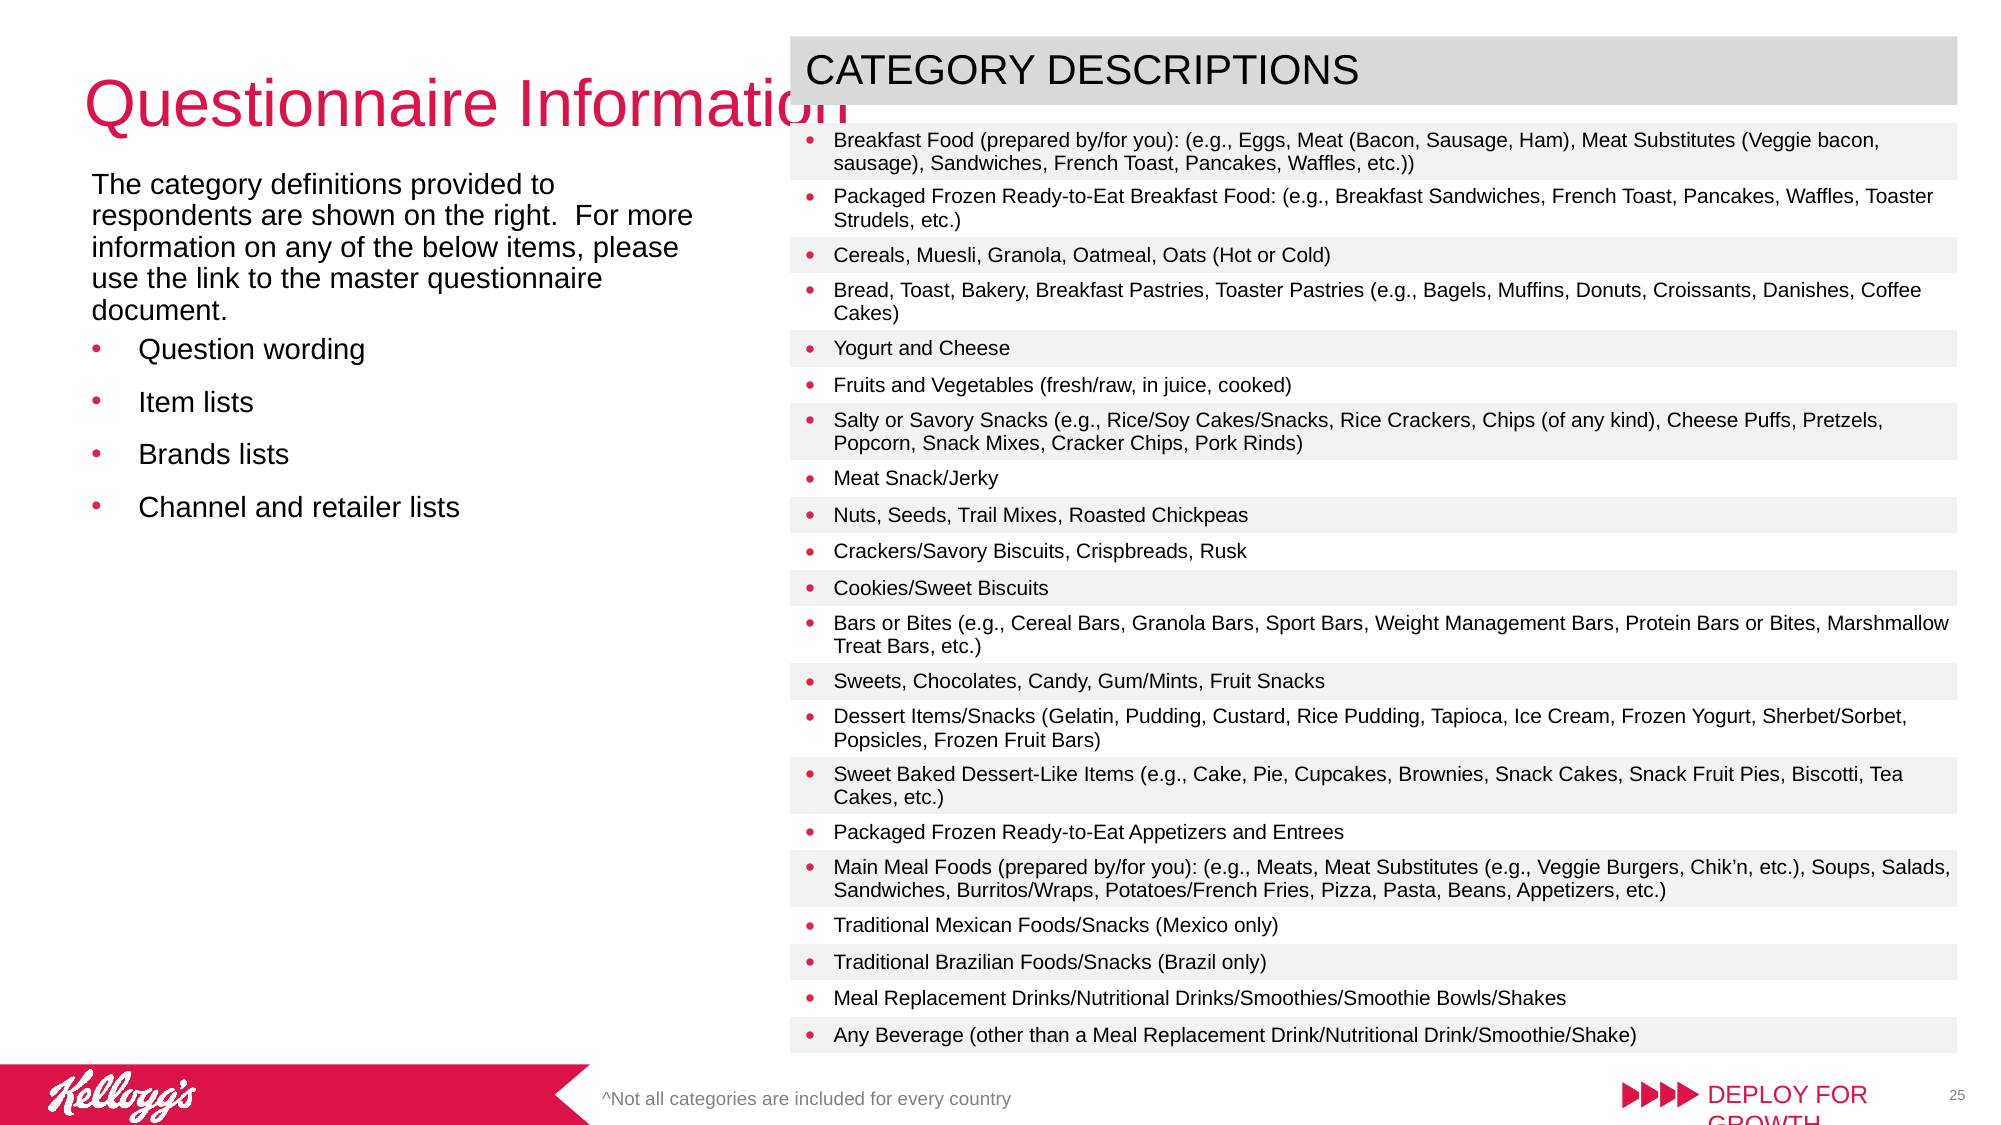

CATEGORY DESCRIPTIONS
# Questionnaire Information
| Breakfast Food (prepared by/for you): (e.g., Eggs, Meat (Bacon, Sausage, Ham), Meat Substitutes (Veggie bacon, sausage), Sandwiches, French Toast, Pancakes, Waffles, etc.)) |
| --- |
| Packaged Frozen Ready-to-Eat Breakfast Food: (e.g., Breakfast Sandwiches, French Toast, Pancakes, Waffles, Toaster Strudels, etc.) |
| Cereals, Muesli, Granola, Oatmeal, Oats (Hot or Cold) |
| Bread, Toast, Bakery, Breakfast Pastries, Toaster Pastries (e.g., Bagels, Muffins, Donuts, Croissants, Danishes, Coffee Cakes) |
| Yogurt and Cheese |
| Fruits and Vegetables (fresh/raw, in juice, cooked) |
| Salty or Savory Snacks (e.g., Rice/Soy Cakes/Snacks, Rice Crackers, Chips (of any kind), Cheese Puffs, Pretzels, Popcorn, Snack Mixes, Cracker Chips, Pork Rinds) |
| Meat Snack/Jerky |
| Nuts, Seeds, Trail Mixes, Roasted Chickpeas |
| Crackers/Savory Biscuits, Crispbreads, Rusk |
| Cookies/Sweet Biscuits |
| Bars or Bites (e.g., Cereal Bars, Granola Bars, Sport Bars, Weight Management Bars, Protein Bars or Bites, Marshmallow Treat Bars, etc.) |
| Sweets, Chocolates, Candy, Gum/Mints, Fruit Snacks |
| Dessert Items/Snacks (Gelatin, Pudding, Custard, Rice Pudding, Tapioca, Ice Cream, Frozen Yogurt, Sherbet/Sorbet, Popsicles, Frozen Fruit Bars) |
| Sweet Baked Dessert-Like Items (e.g., Cake, Pie, Cupcakes, Brownies, Snack Cakes, Snack Fruit Pies, Biscotti, Tea Cakes, etc.) |
| Packaged Frozen Ready-to-Eat Appetizers and Entrees |
| Main Meal Foods (prepared by/for you): (e.g., Meats, Meat Substitutes (e.g., Veggie Burgers, Chik’n, etc.), Soups, Salads, Sandwiches, Burritos/Wraps, Potatoes/French Fries, Pizza, Pasta, Beans, Appetizers, etc.) |
| Traditional Mexican Foods/Snacks (Mexico only) |
| Traditional Brazilian Foods/Snacks (Brazil only) |
| Meal Replacement Drinks/Nutritional Drinks/Smoothies/Smoothie Bowls/Shakes |
| Any Beverage (other than a Meal Replacement Drink/Nutritional Drink/Smoothie/Shake) |
The category definitions provided to respondents are shown on the right.  For more information on any of the below items, please use the link to the master questionnaire document.
Question wording
Item lists
Brands lists
Channel and retailer lists

25
^Not all categories are included for every country